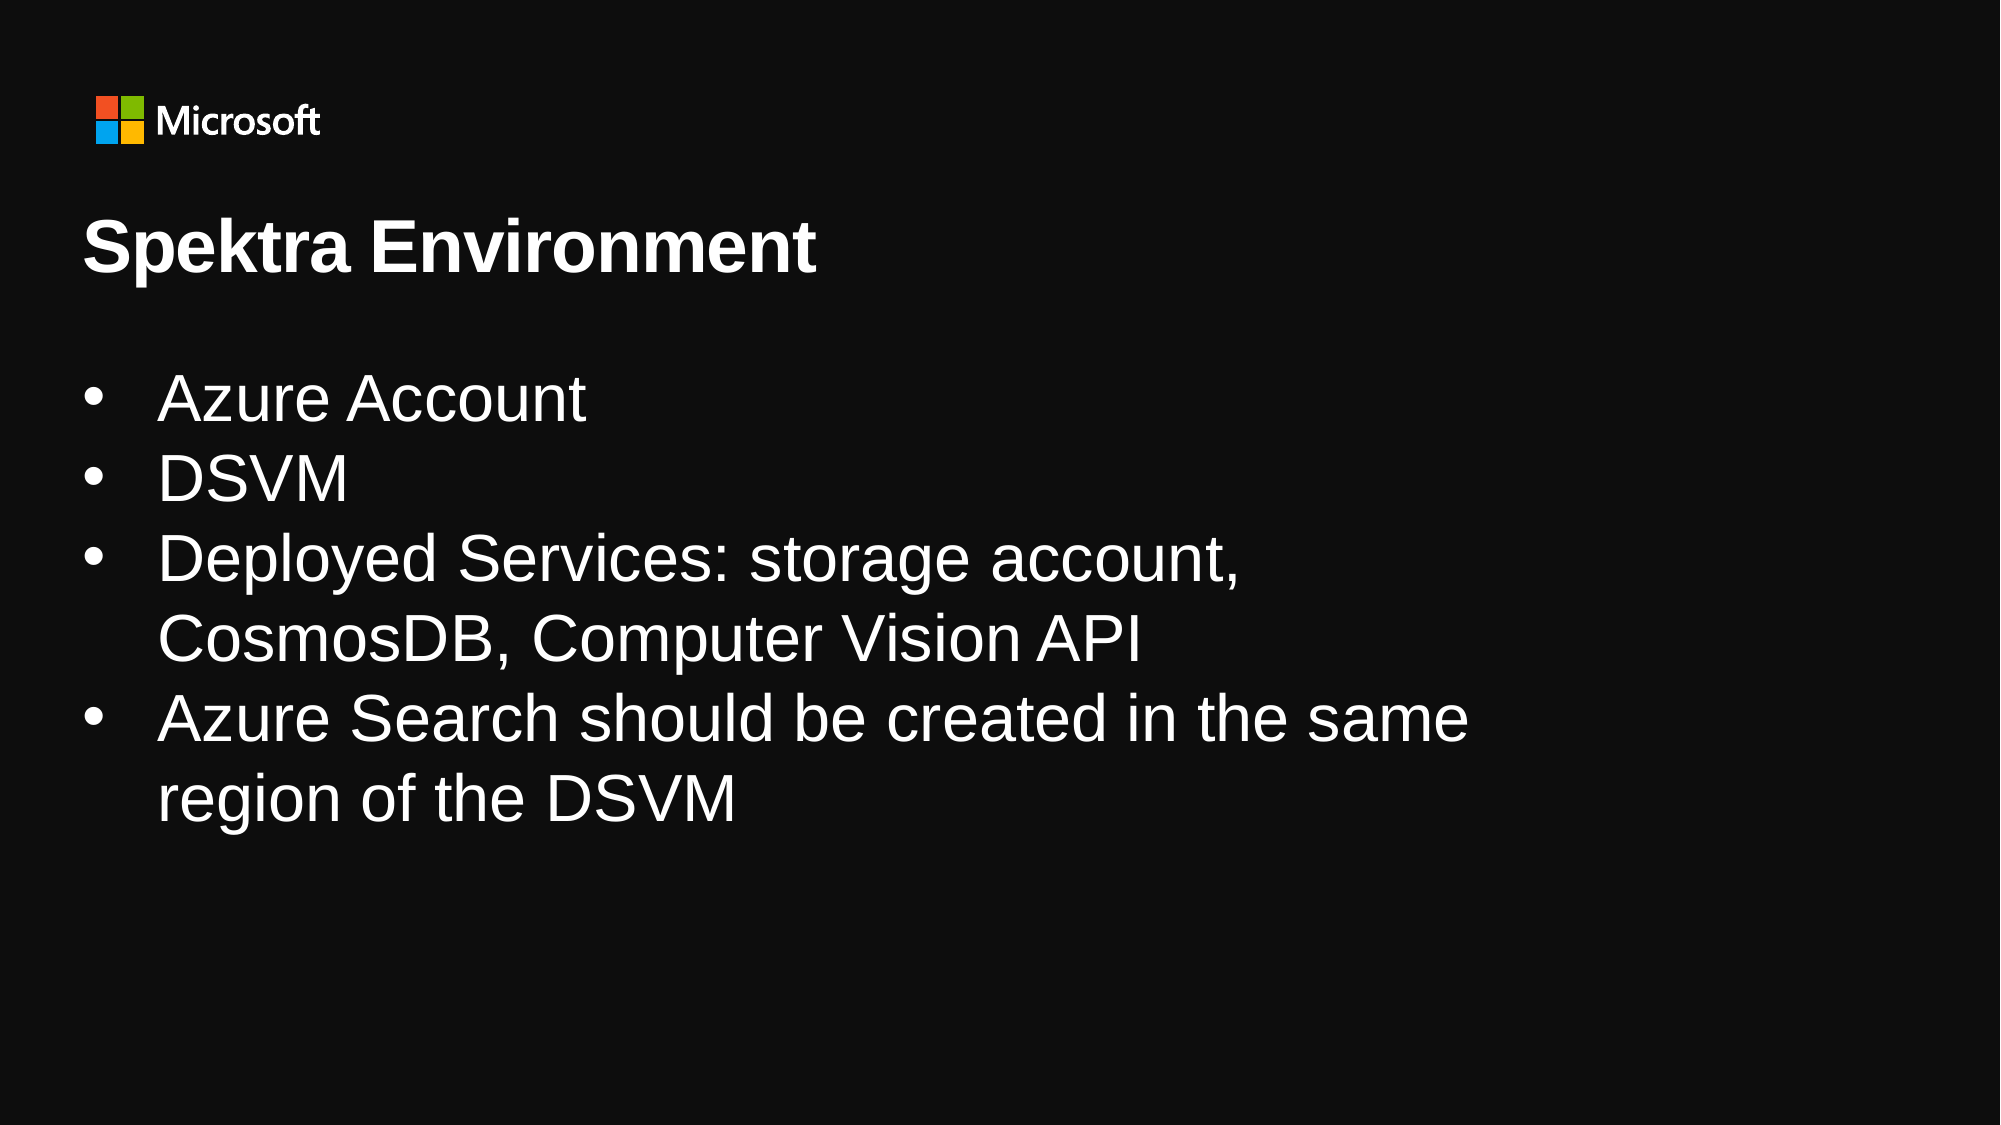

# Spektra Environment
Azure Account
DSVM
Deployed Services: storage account, CosmosDB, Computer Vision API
Azure Search should be created in the same region of the DSVM